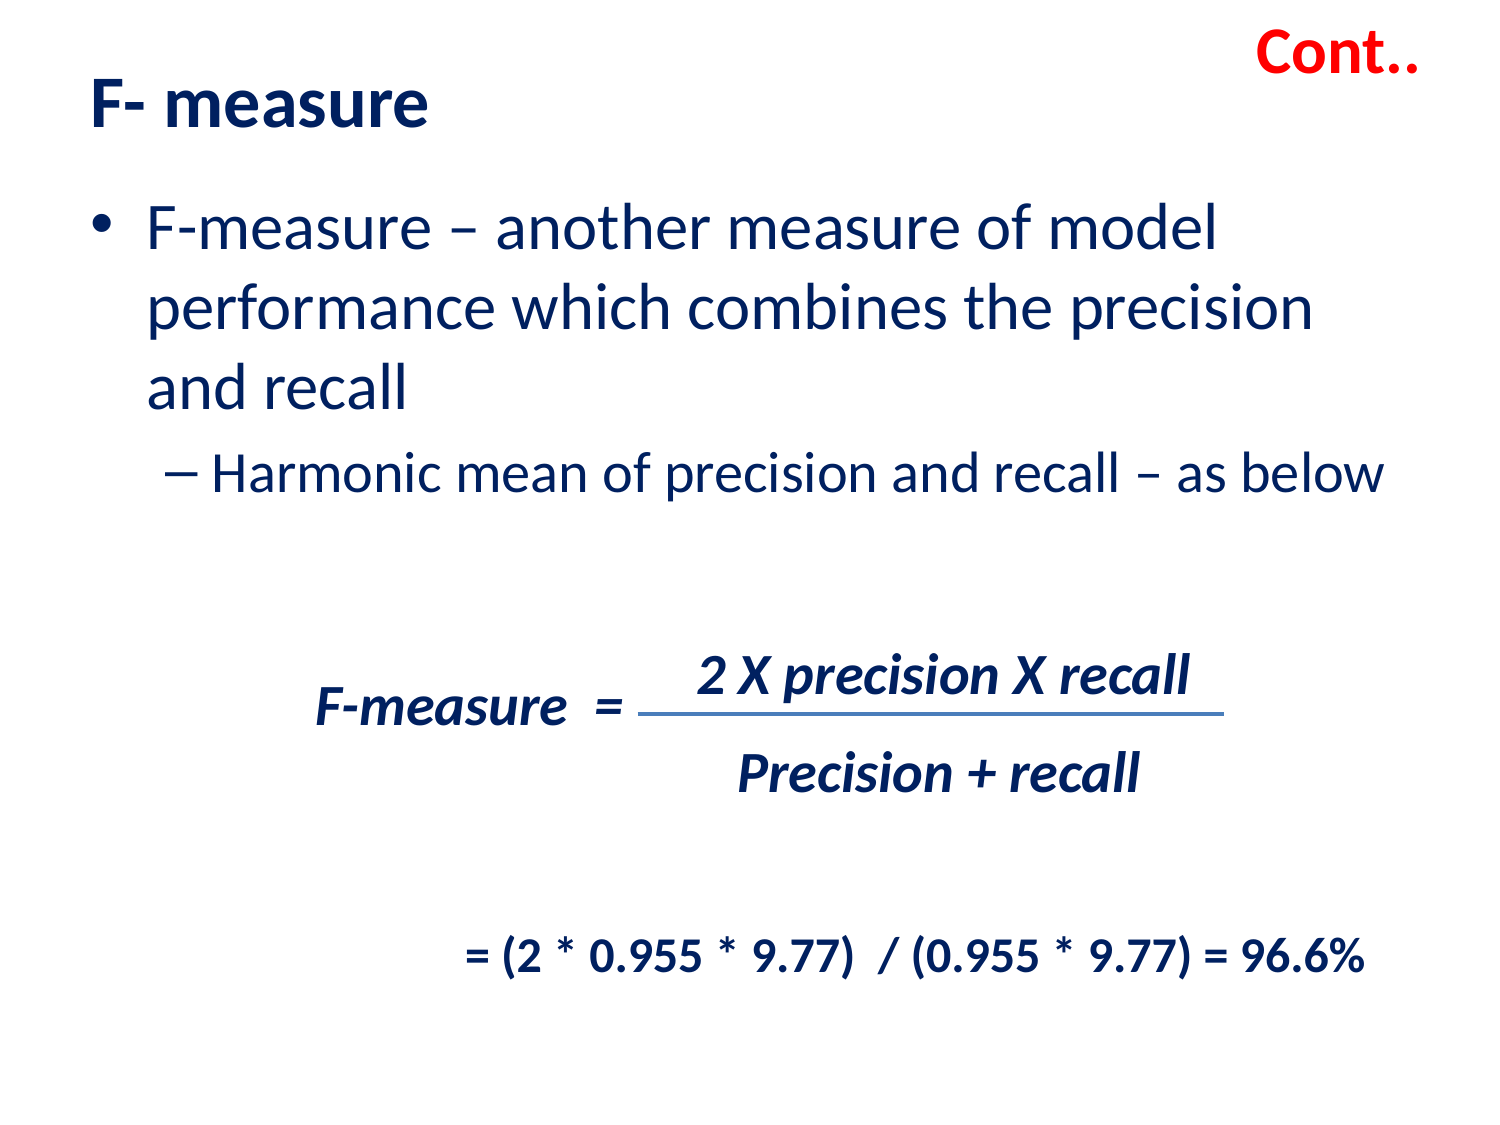

Cont..
# F- measure
F-measure – another measure of model performance which combines the precision and recall
Harmonic mean of precision and recall – as below

 		= (2 * 0.955 * 9.77)  / (0.955 * 9.77) = 96.6%

2 X precision X recall
Precision + recall
F-measure  =